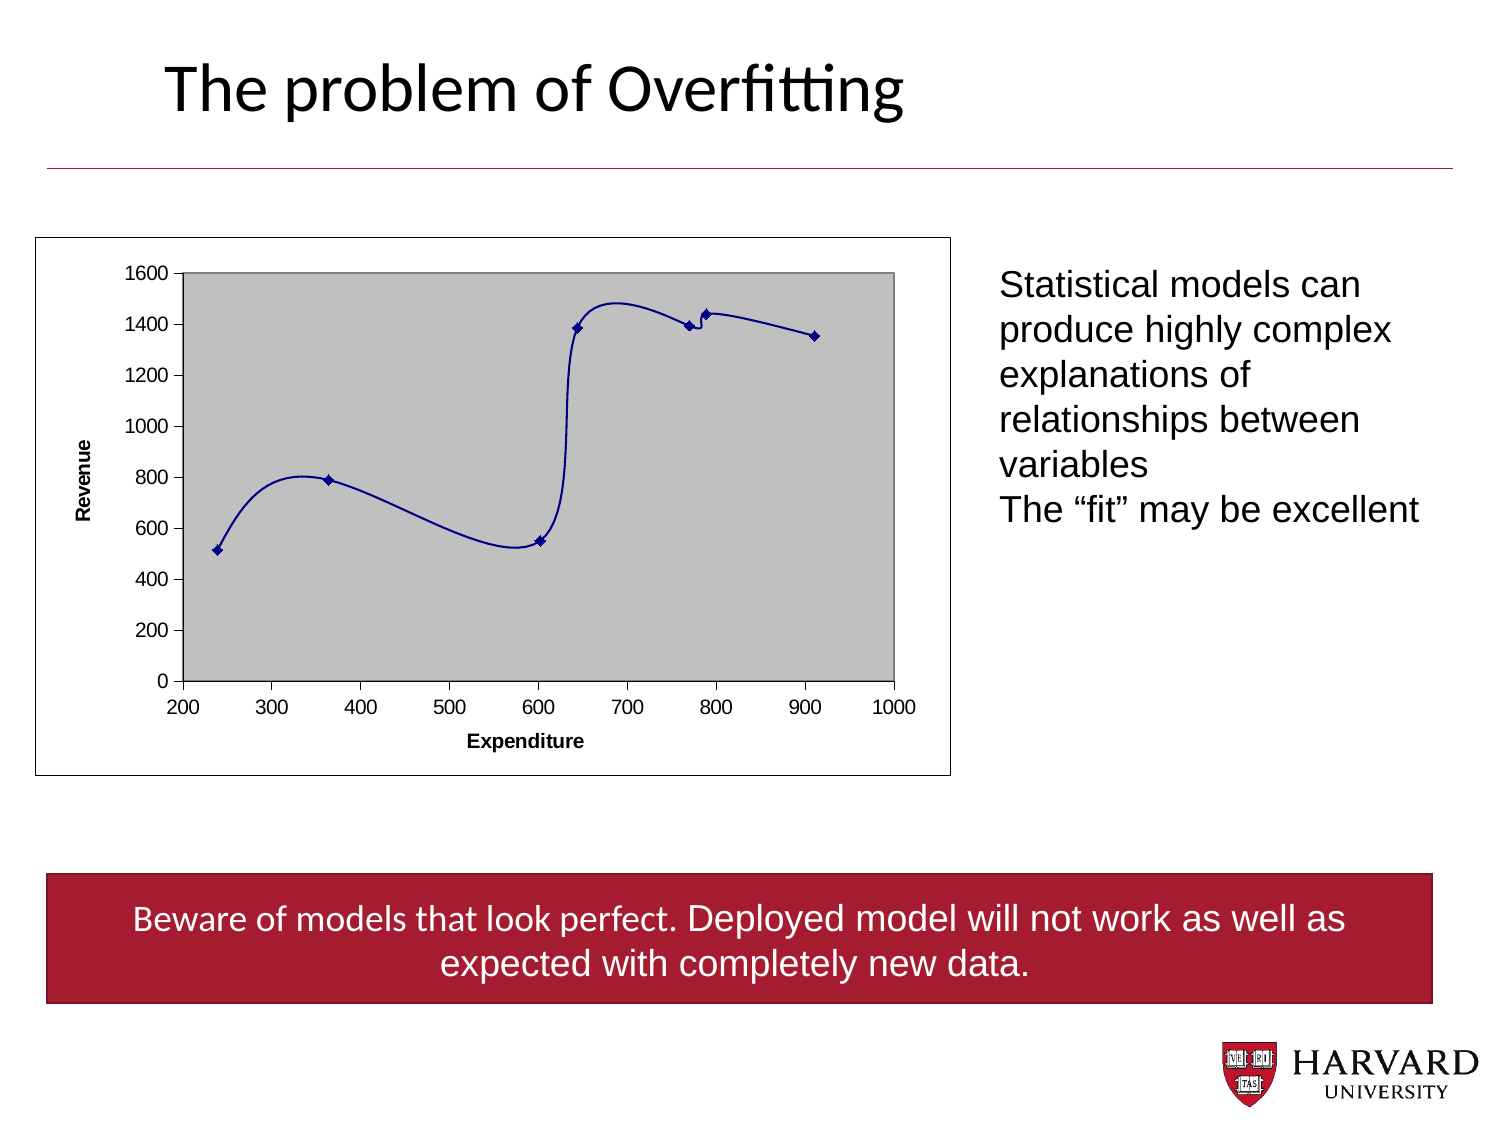

The problem of Overfitting

### Chart

| Category |  |
|---|---|
Statistical models can produce highly complex explanations of relationships between variables
The “fit” may be excellent
Beware of models that look perfect. Deployed model will not work as well as expected with completely new data.